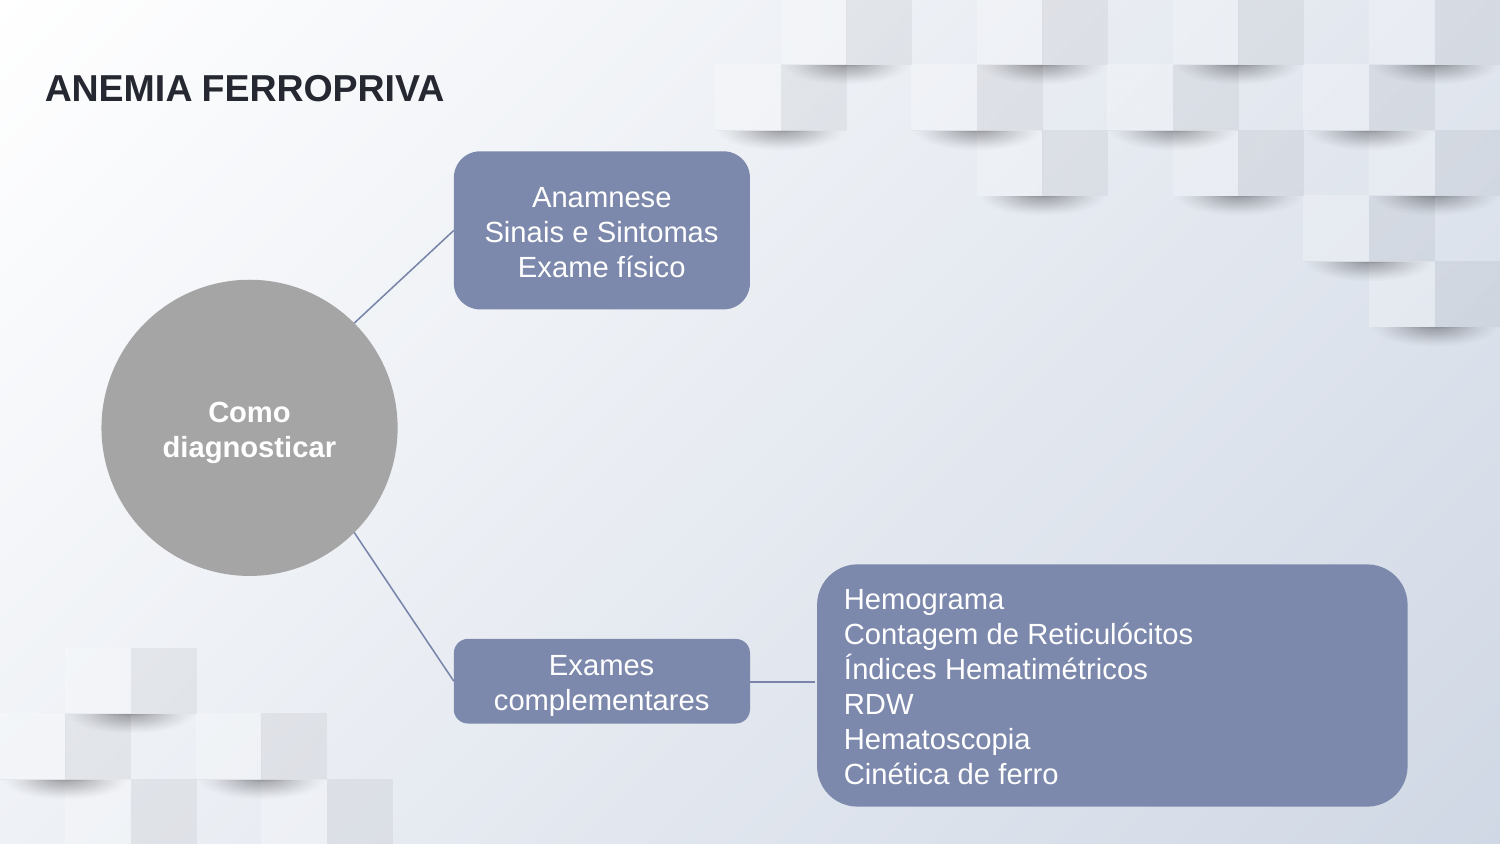

# ANEMIA FERROPRIVA
Anamnese
Sinais e Sintomas
Exame físico
Como diagnosticar
Hemograma
Contagem de Reticulócitos
Índices Hematimétricos
RDW
Hematoscopia
Cinética de ferro
Exames complementares